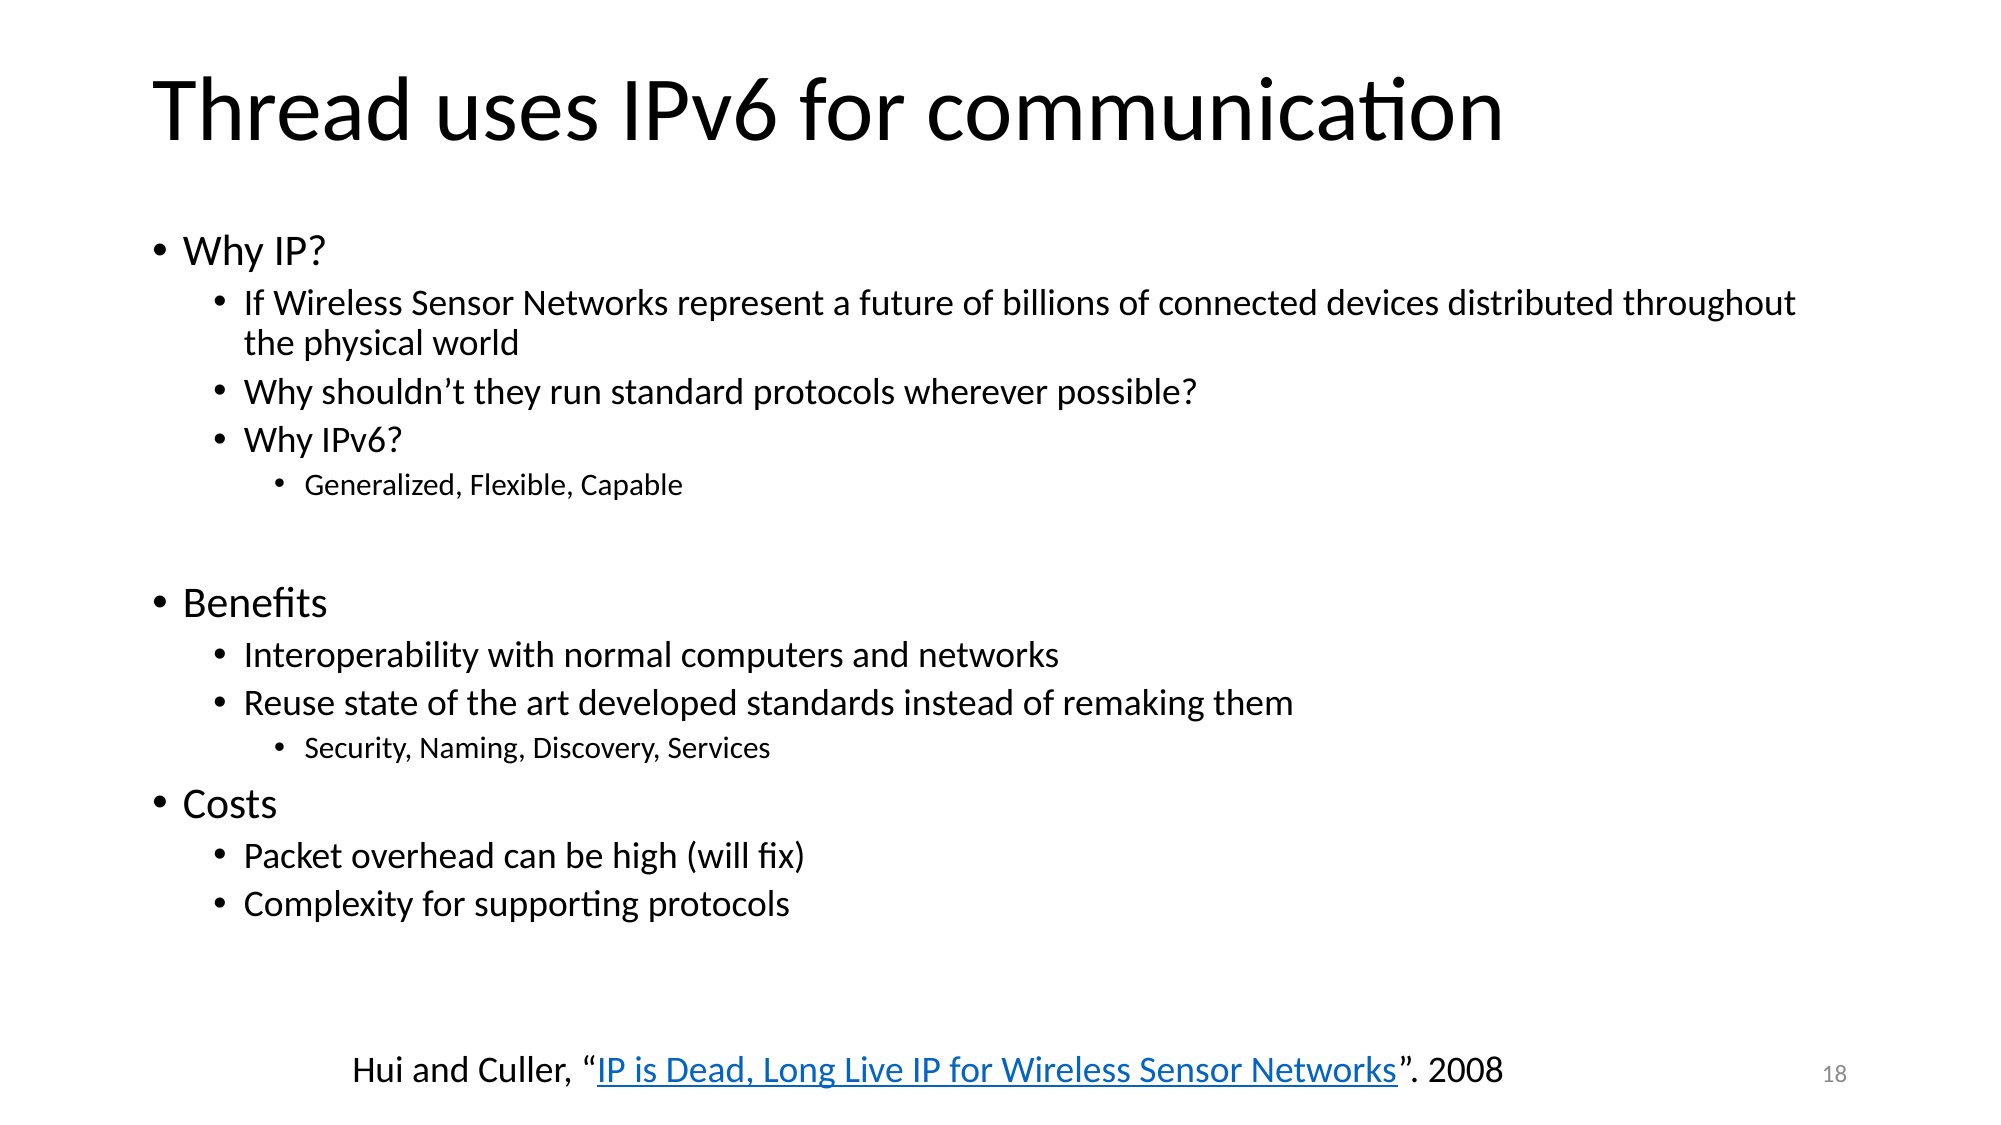

# Thread uses IPv6 for communication
Why IP?
If Wireless Sensor Networks represent a future of billions of connected devices distributed throughout the physical world
Why shouldn’t they run standard protocols wherever possible?
Why IPv6?
Generalized, Flexible, Capable

Benefits
Interoperability with normal computers and networks
Reuse state of the art developed standards instead of remaking them
Security, Naming, Discovery, Services
Costs
Packet overhead can be high (will fix)
Complexity for supporting protocols
Hui and Culler, “IP is Dead, Long Live IP for Wireless Sensor Networks”. 2008

18